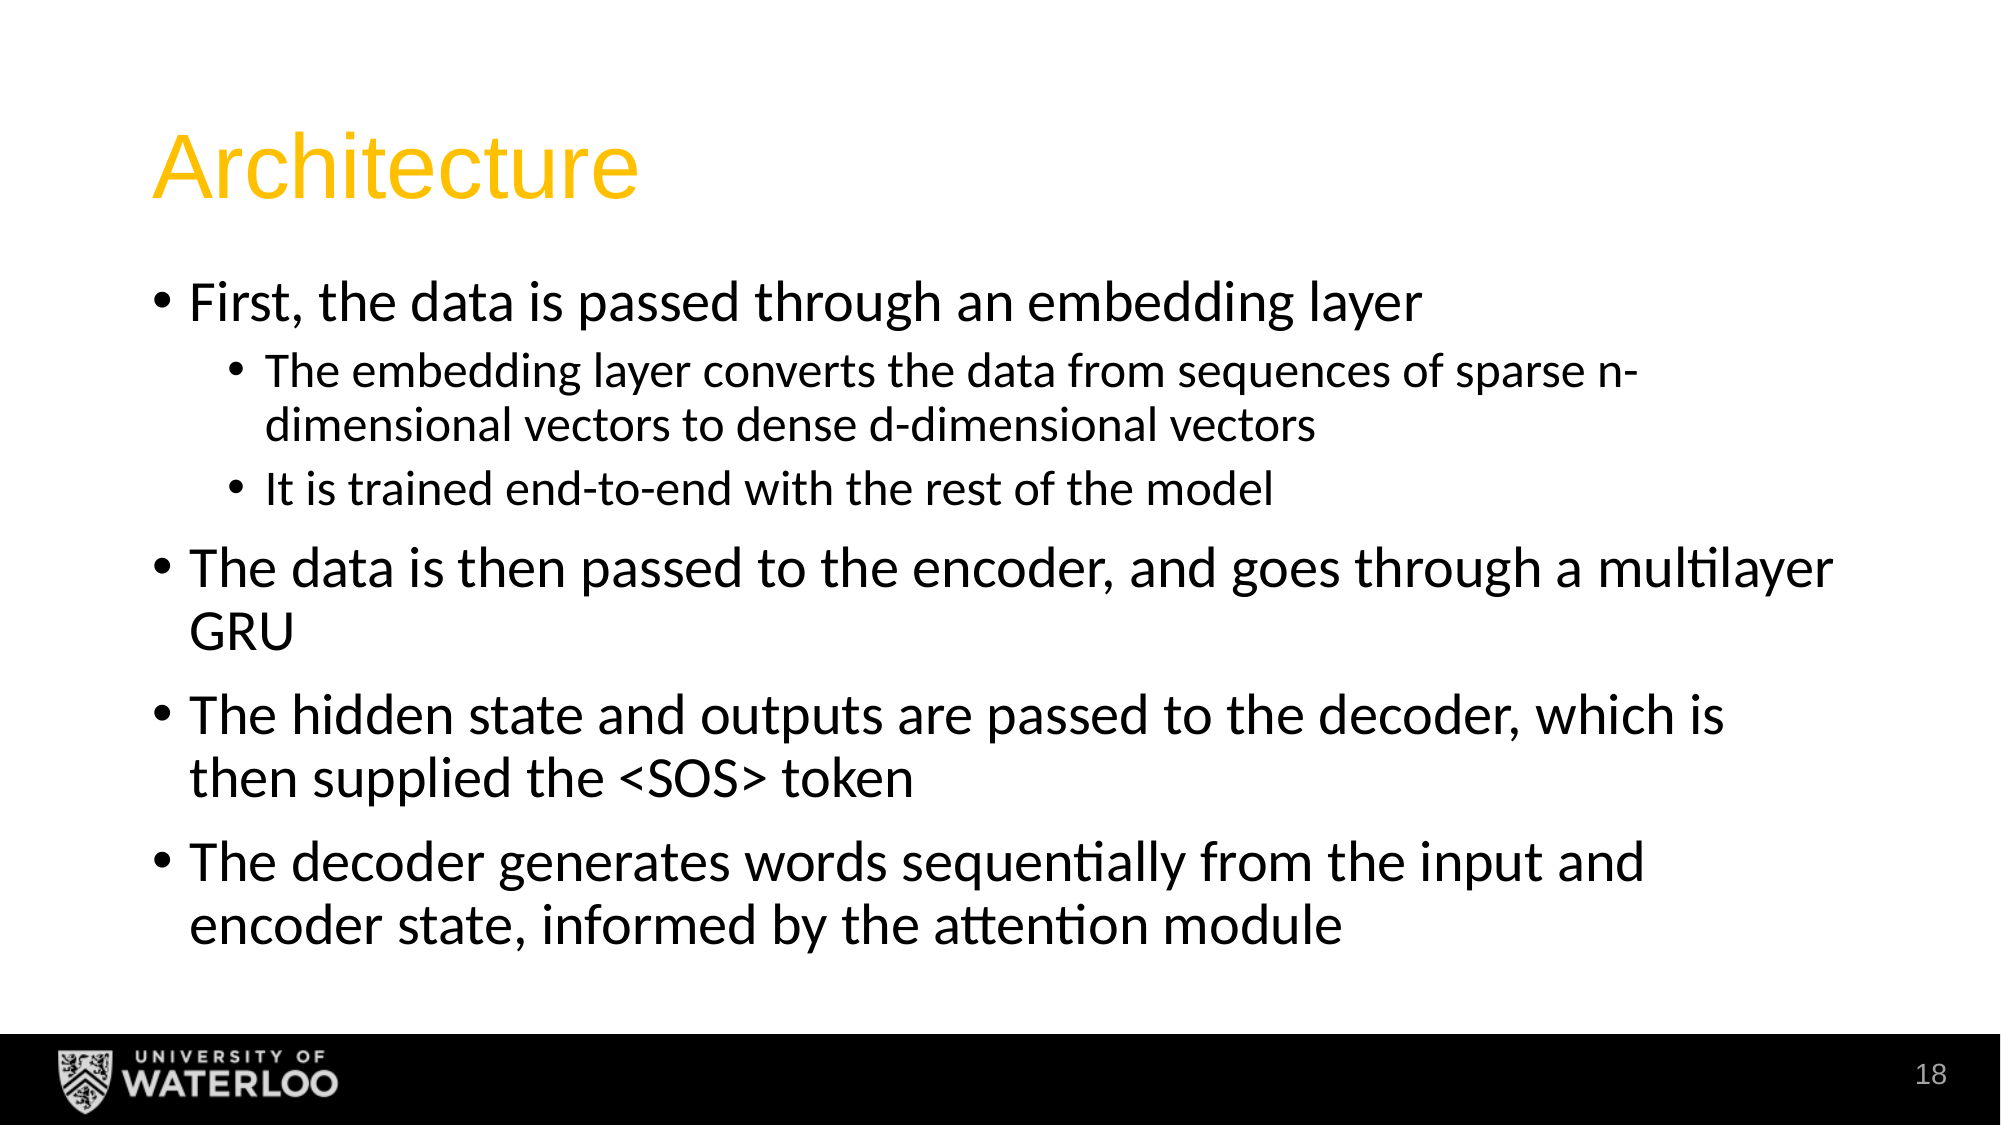

# Architecture
First, the data is passed through an embedding layer
The embedding layer converts the data from sequences of sparse n-dimensional vectors to dense d-dimensional vectors
It is trained end-to-end with the rest of the model
The data is then passed to the encoder, and goes through a multilayer GRU
The hidden state and outputs are passed to the decoder, which is then supplied the <SOS> token
The decoder generates words sequentially from the input and encoder state, informed by the attention module
18